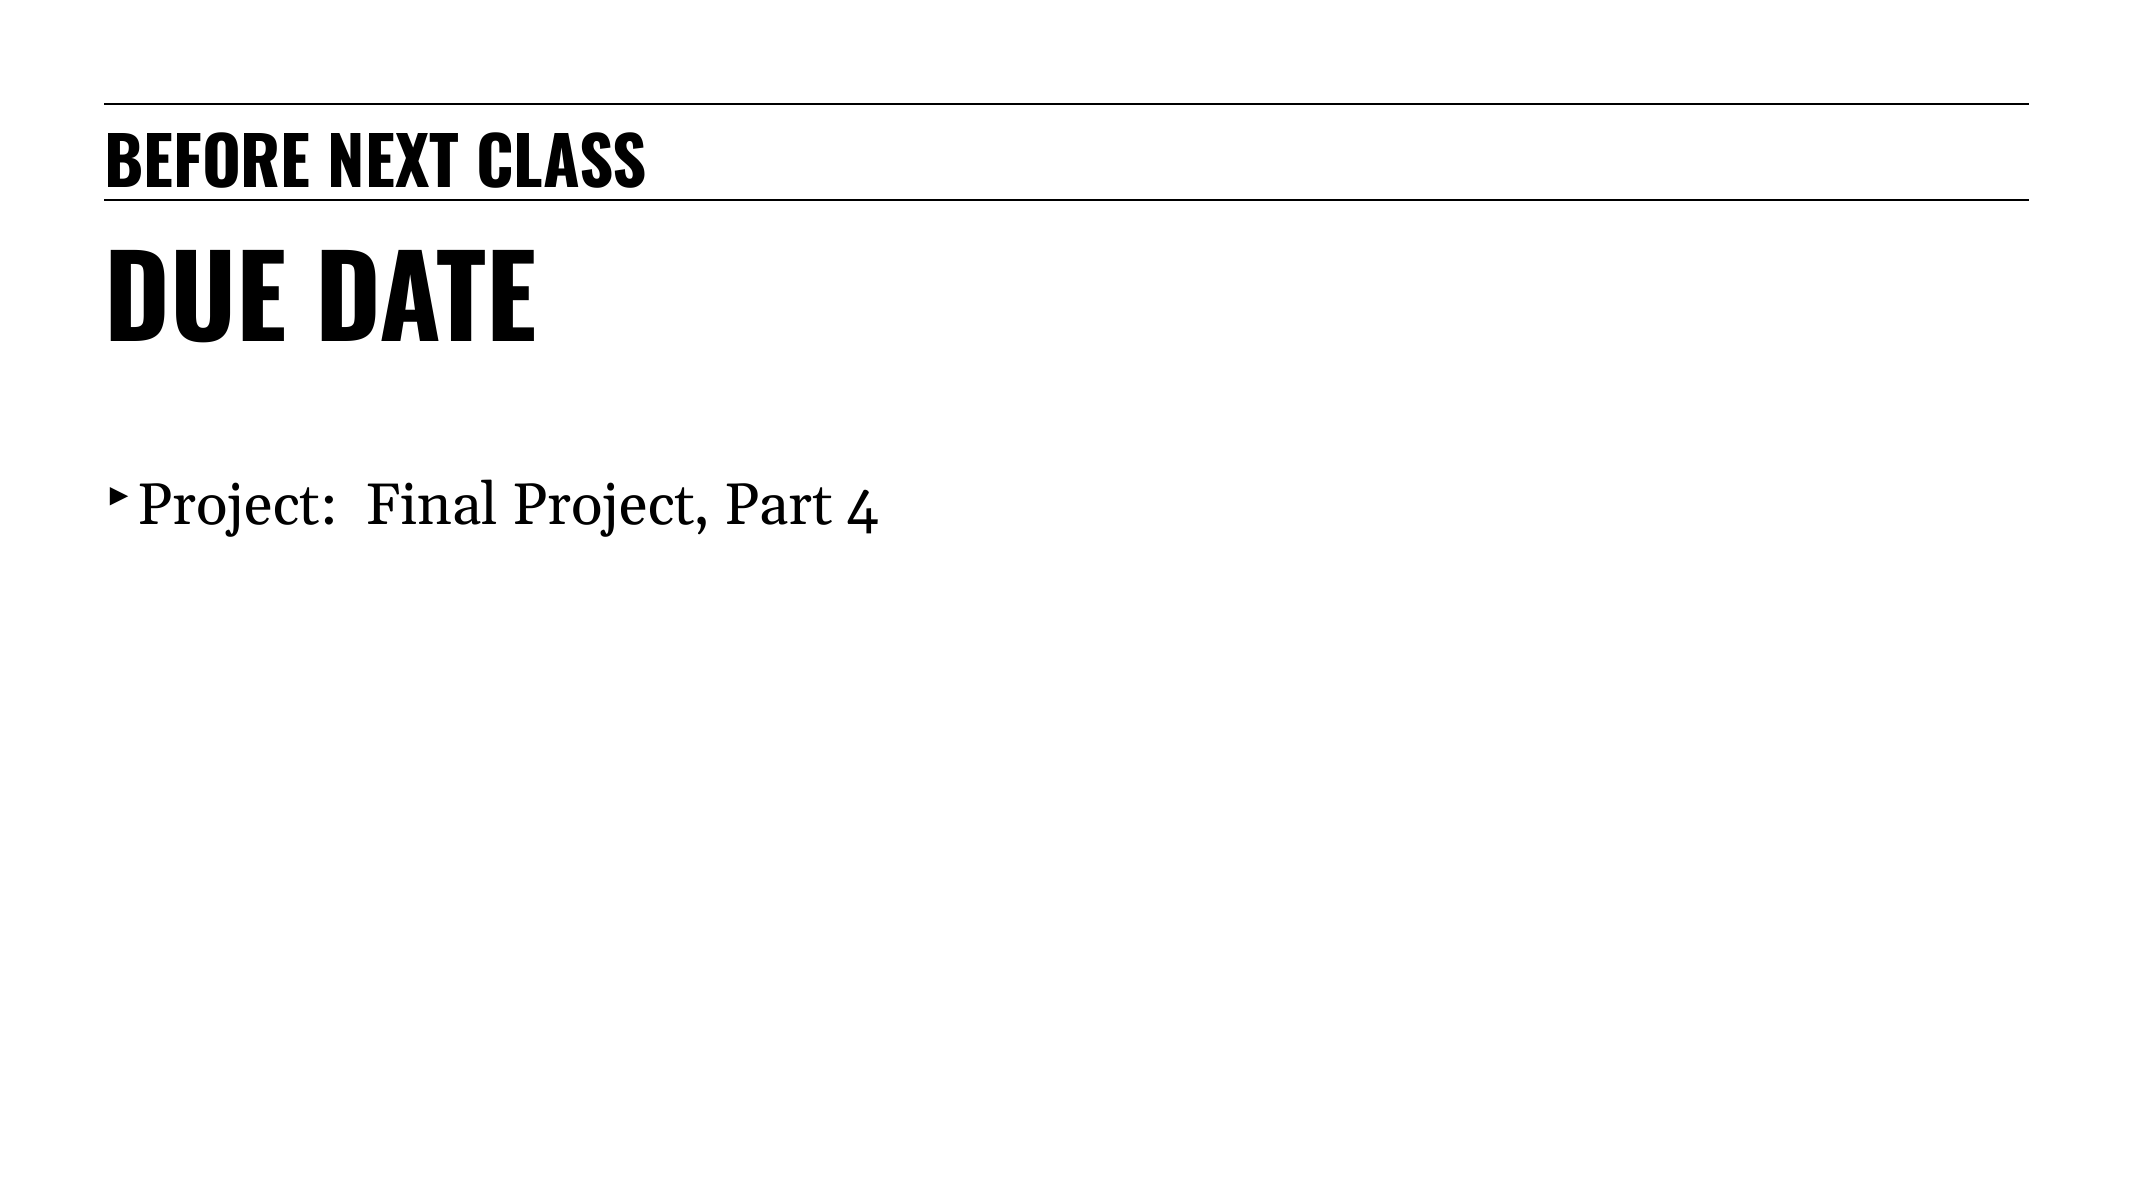

BEFORE NEXT CLASS
# DUE DATE

Project:  Final Project, Part 4